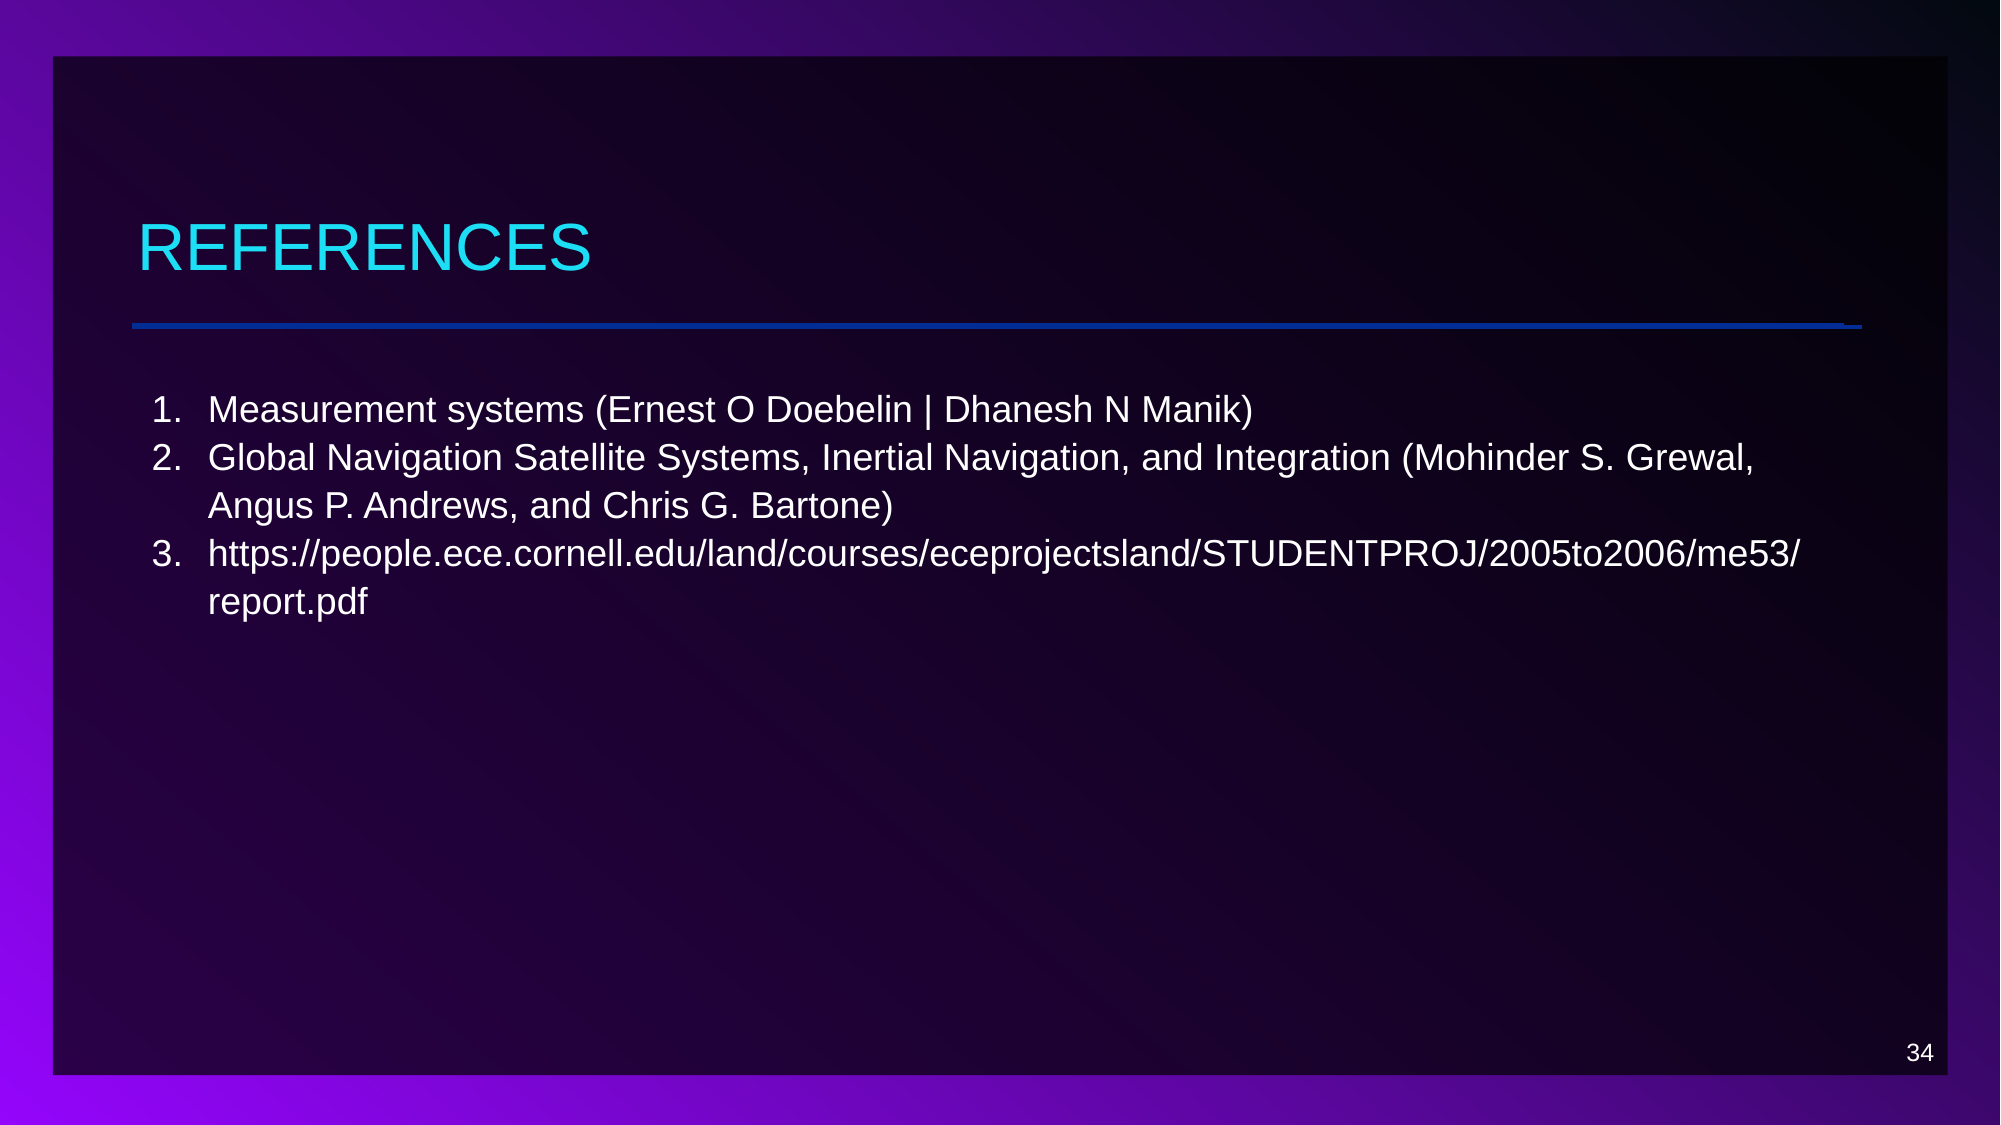

# References
Measurement systems (Ernest O Doebelin | Dhanesh N Manik)
Global Navigation Satellite Systems, Inertial Navigation, and Integration (Mohinder S. Grewal, Angus P. Andrews, and Chris G. Bartone)
https://people.ece.cornell.edu/land/courses/eceprojectsland/STUDENTPROJ/2005to2006/me53/report.pdf
34